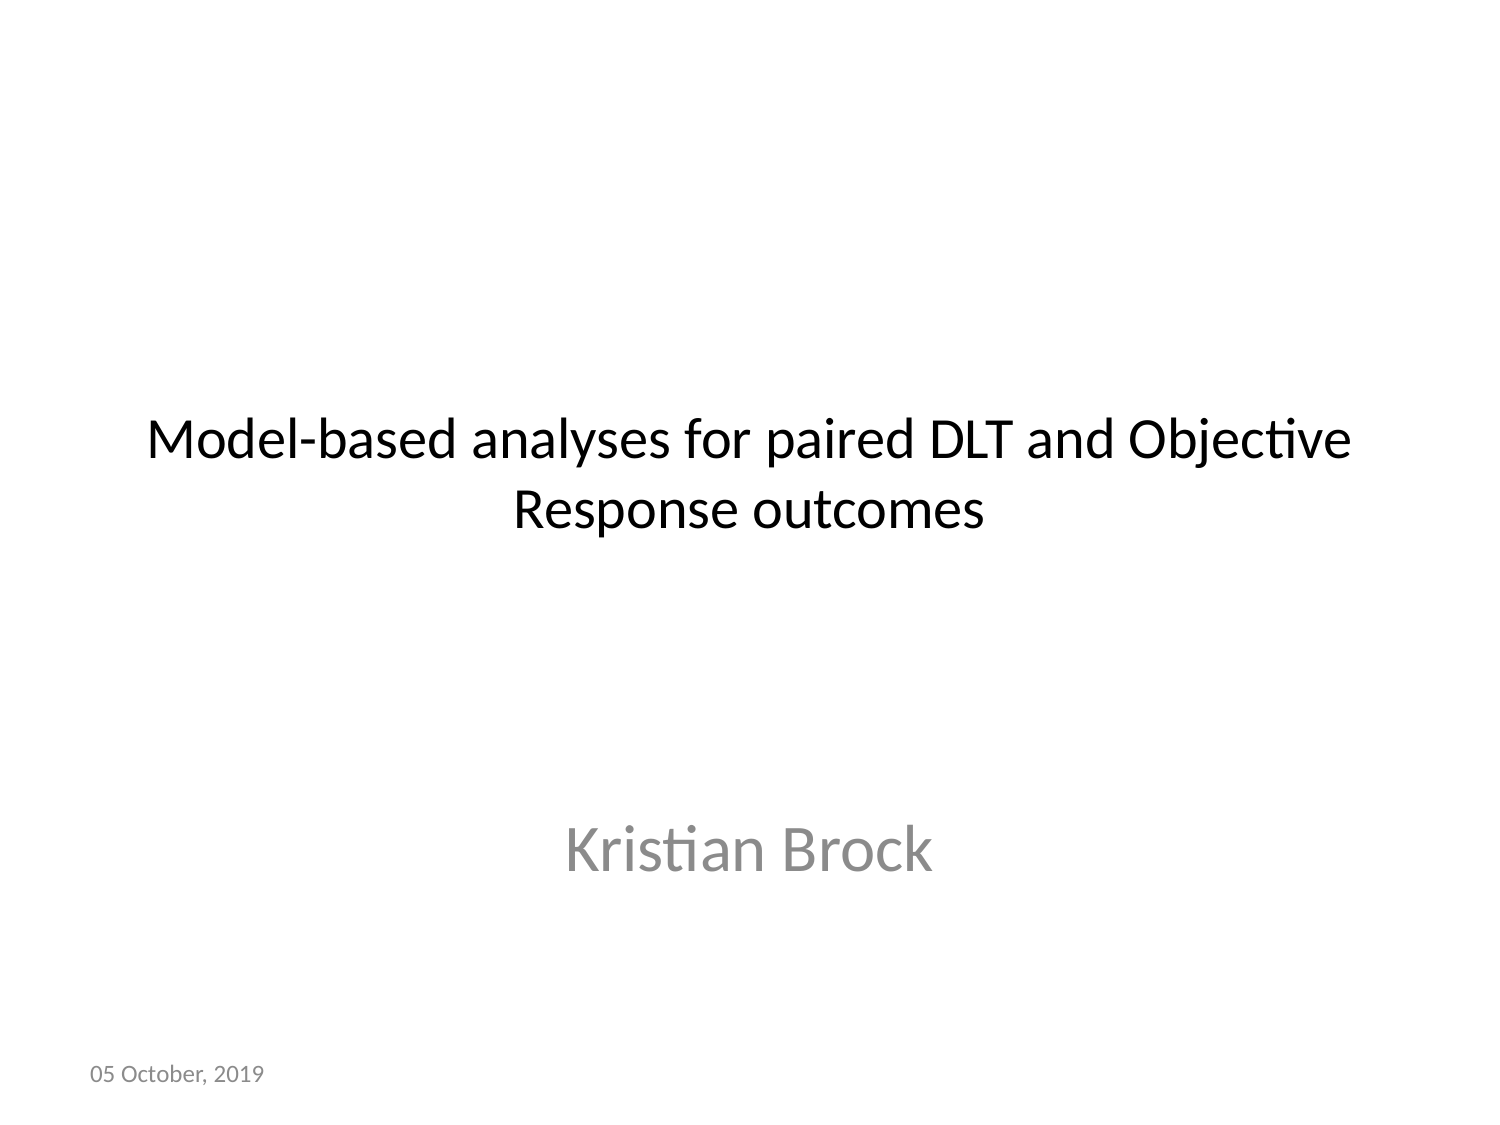

# Model-based analyses for paired DLT and Objective Response outcomes
Kristian Brock
05 October, 2019